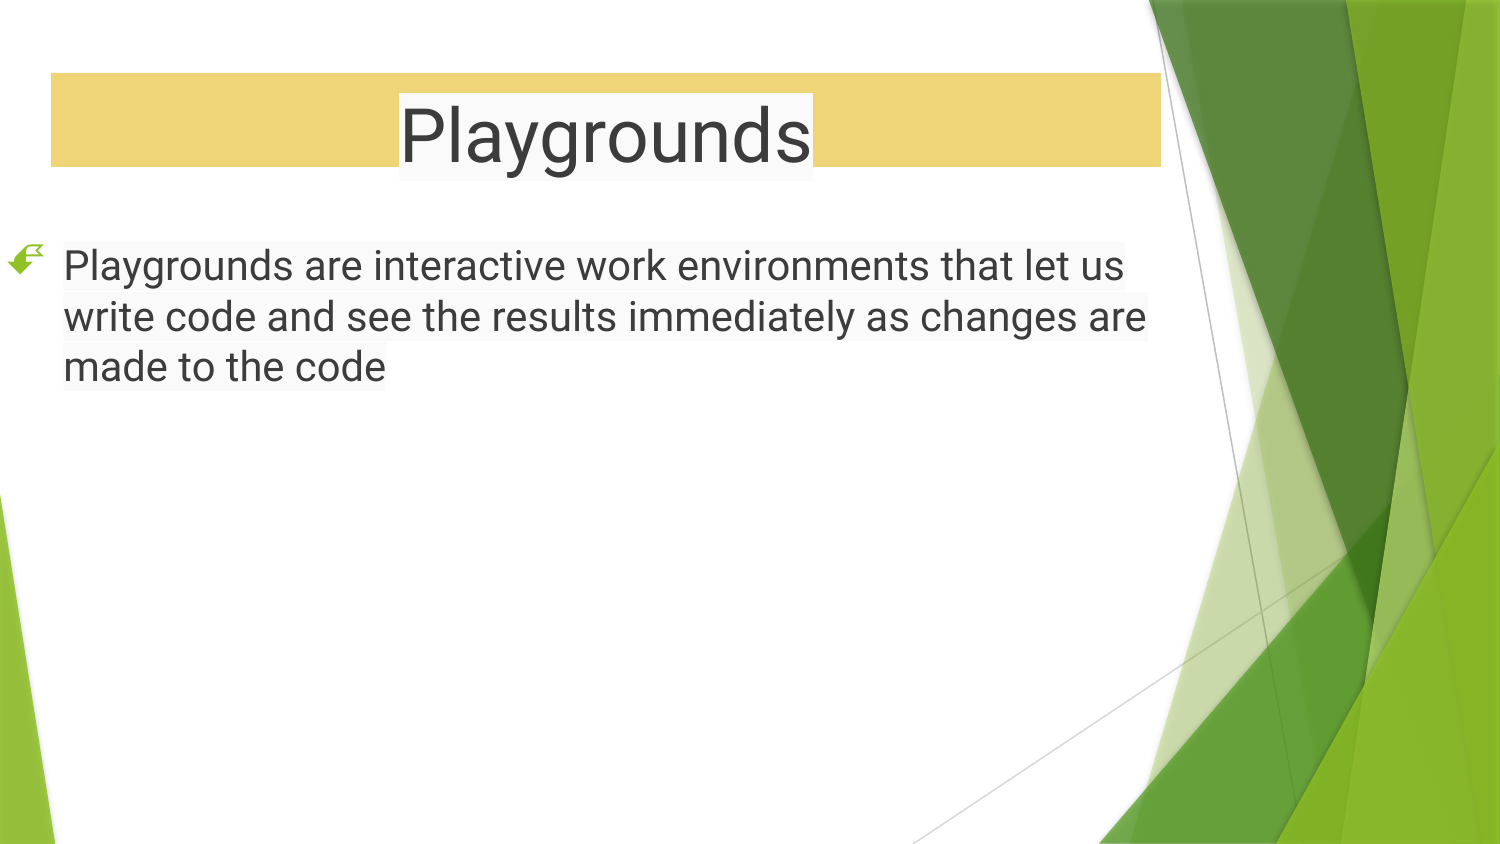

# Playgrounds
Playgrounds are interactive work environments that let us write code and see the results immediately as changes are made to the code